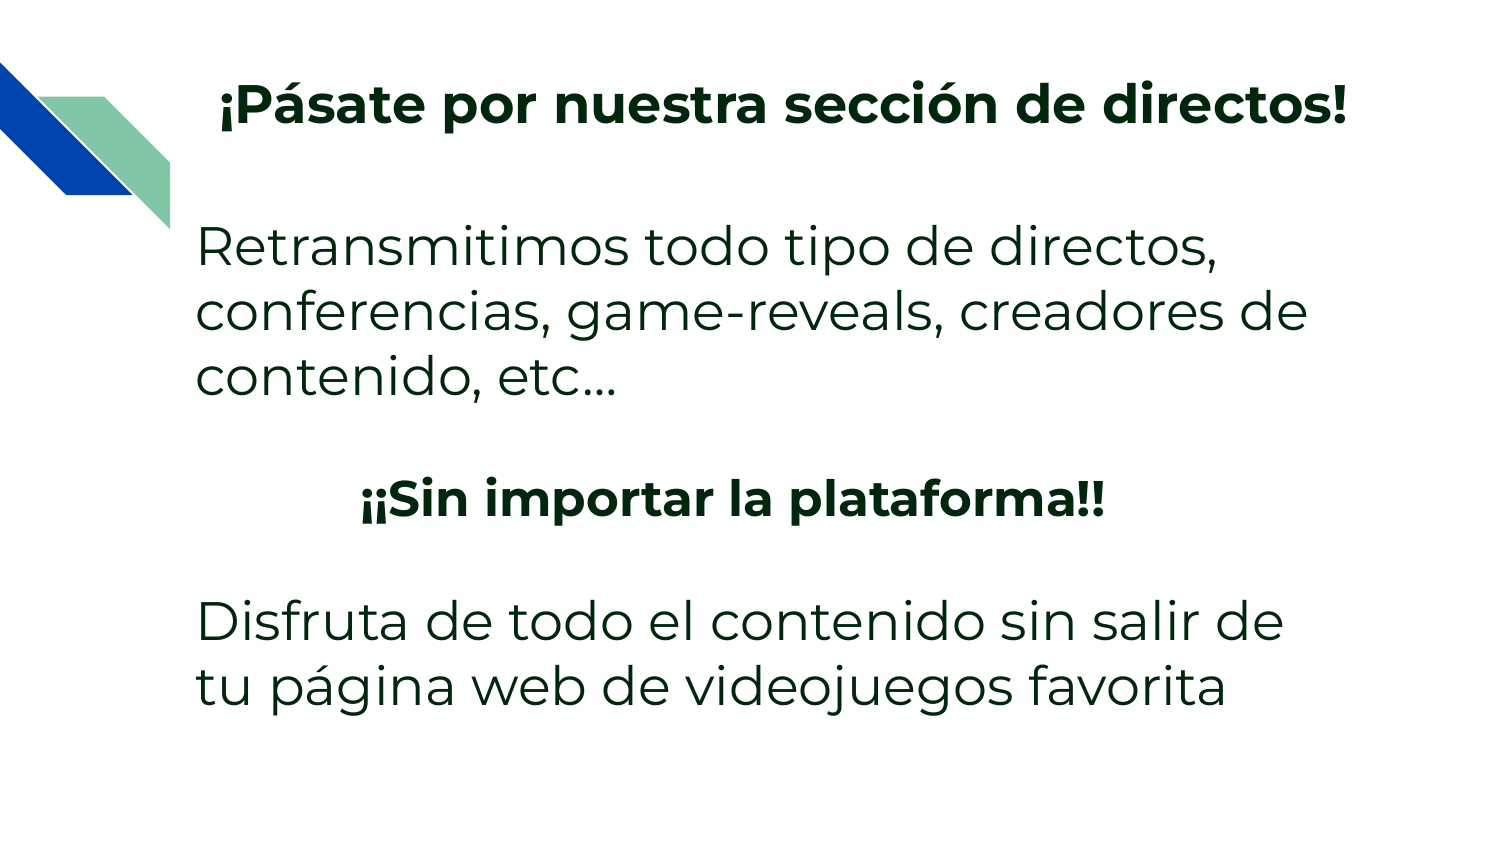

# ¡Pásate por nuestra sección de directos!
Retransmitimos todo tipo de directos, conferencias, game-reveals, creadores de contenido, etc…

 ¡¡Sin importar la plataforma!!

Disfruta de todo el contenido sin salir de tu página web de videojuegos favorita